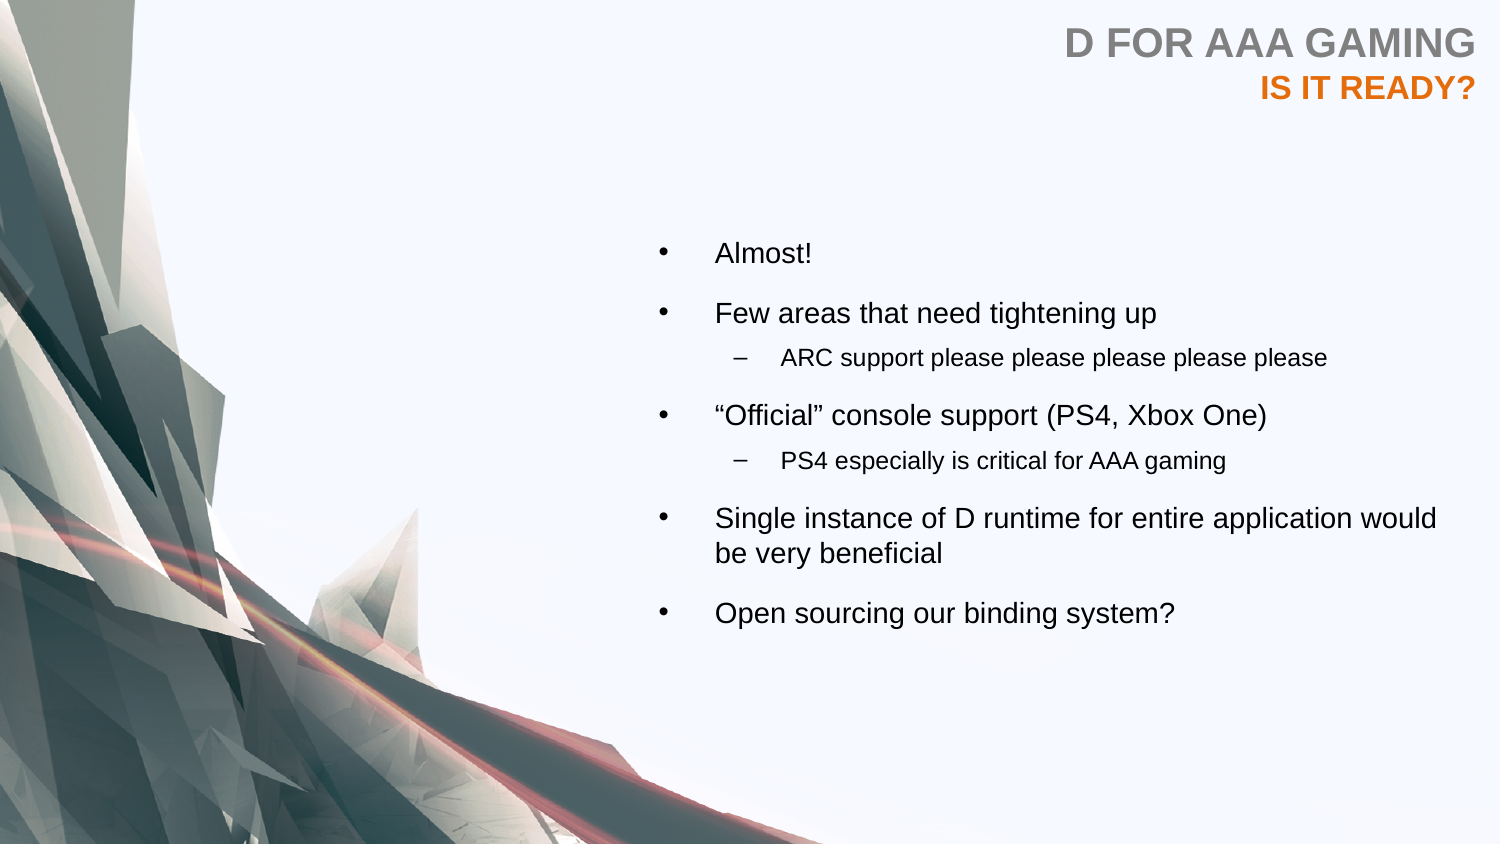

D FOR AAA GAMING
IS IT READY?
Almost!
Few areas that need tightening up
ARC support please please please please please
“Official” console support (PS4, Xbox One)
PS4 especially is critical for AAA gaming
Single instance of D runtime for entire application would be very beneficial
Open sourcing our binding system?